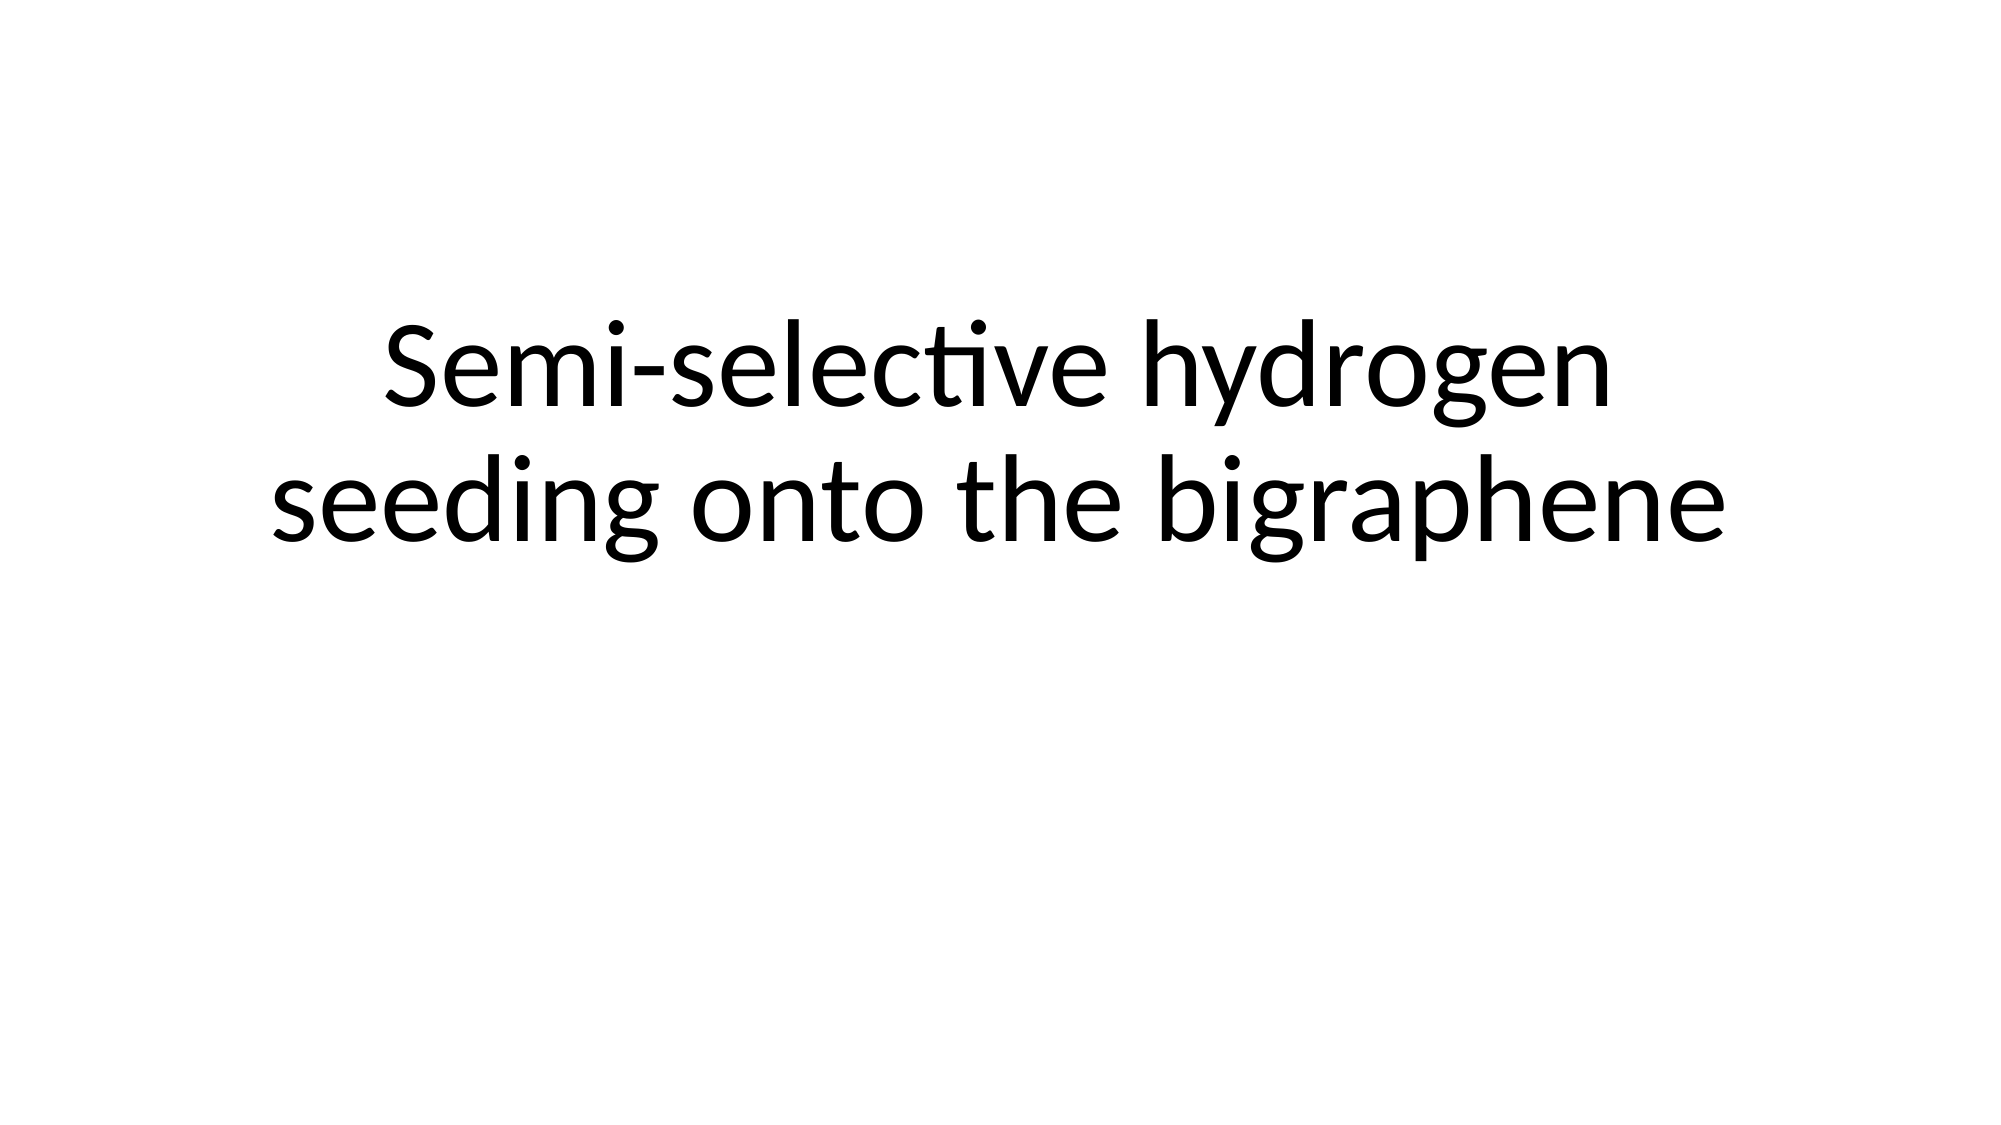

# Semi-selective hydrogen seeding onto the bigraphene